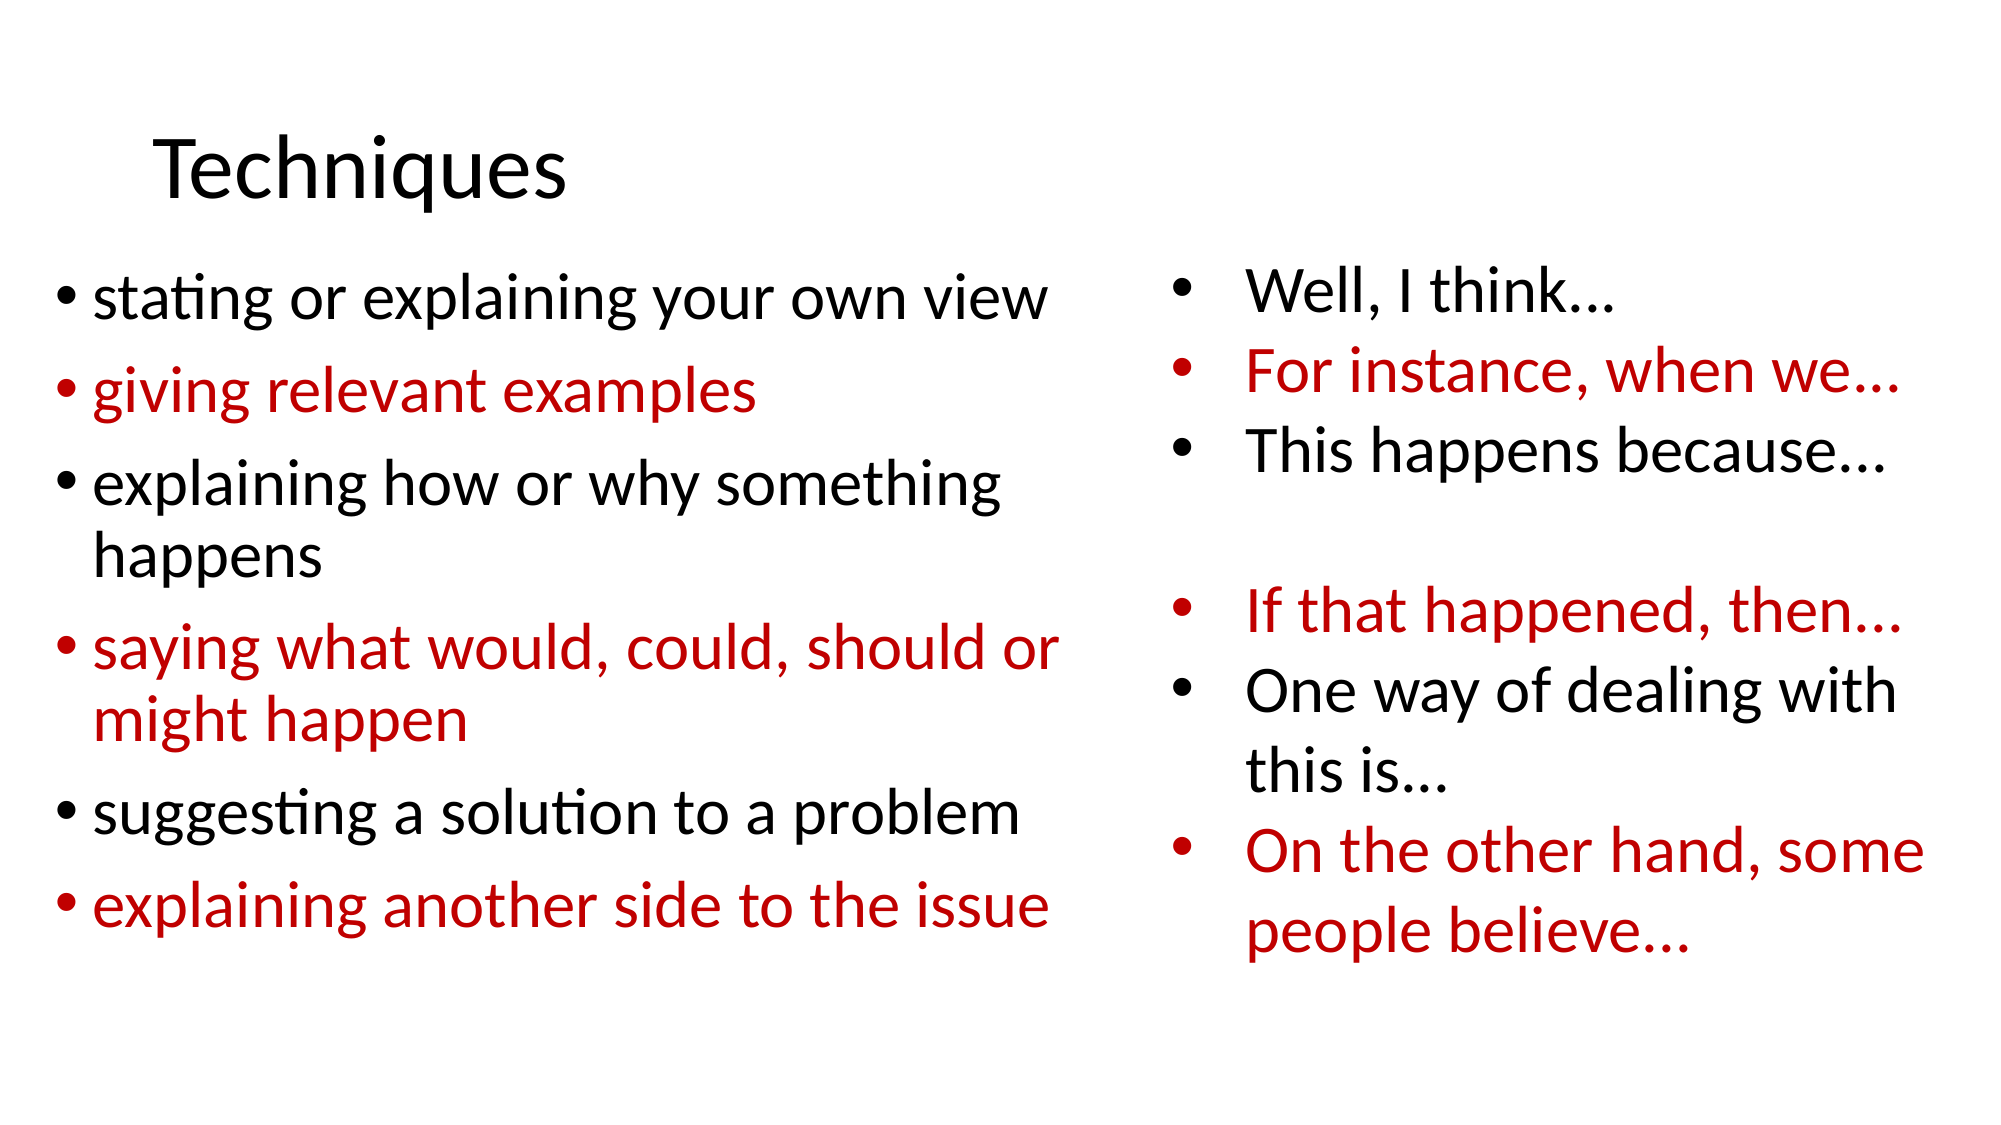

# Techniques
Well, I think...
For instance, when we...
This happens because...

If that happened, then...
One way of dealing with this is...
On the other hand, some people believe...

stating or explaining your own view
giving relevant examples
explaining how or why something happens
saying what would, could, should or might happen
suggesting a solution to a problem
explaining another side to the issue